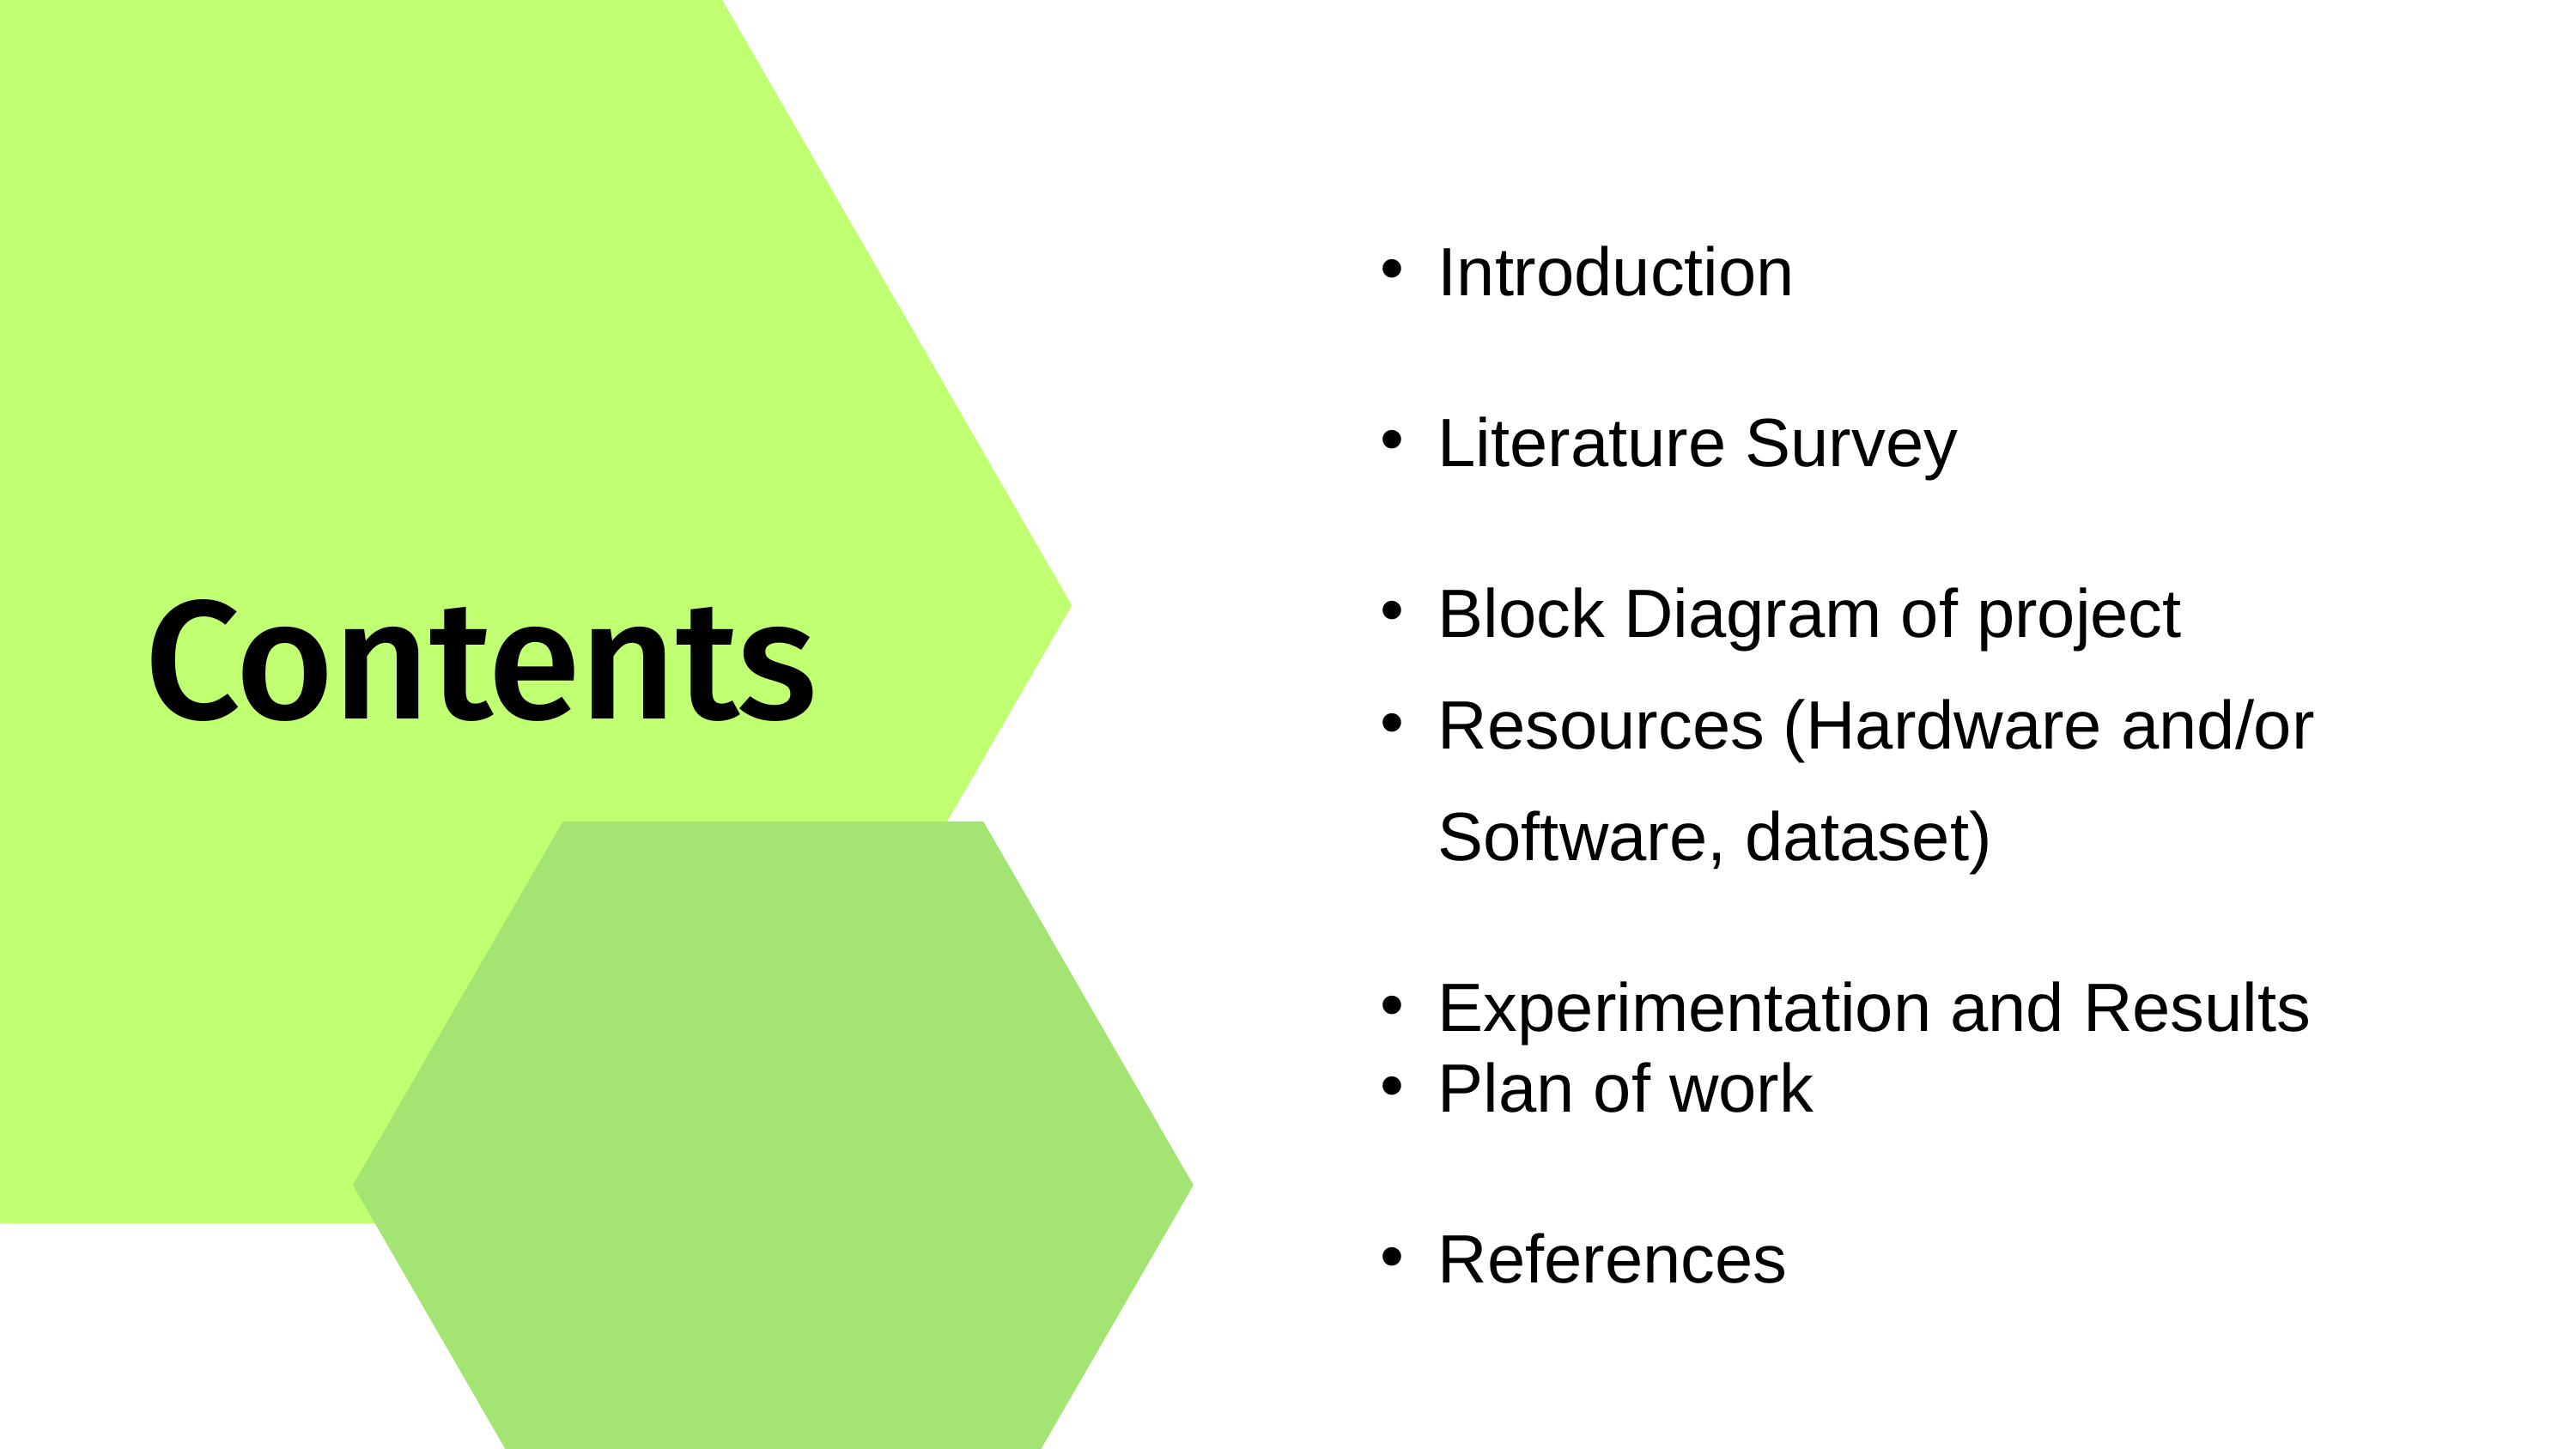

Introduction
Literature Survey
Block Diagram of project
Resources (Hardware and/or Software, dataset)
Experimentation and Results
Plan of work
References
Contents